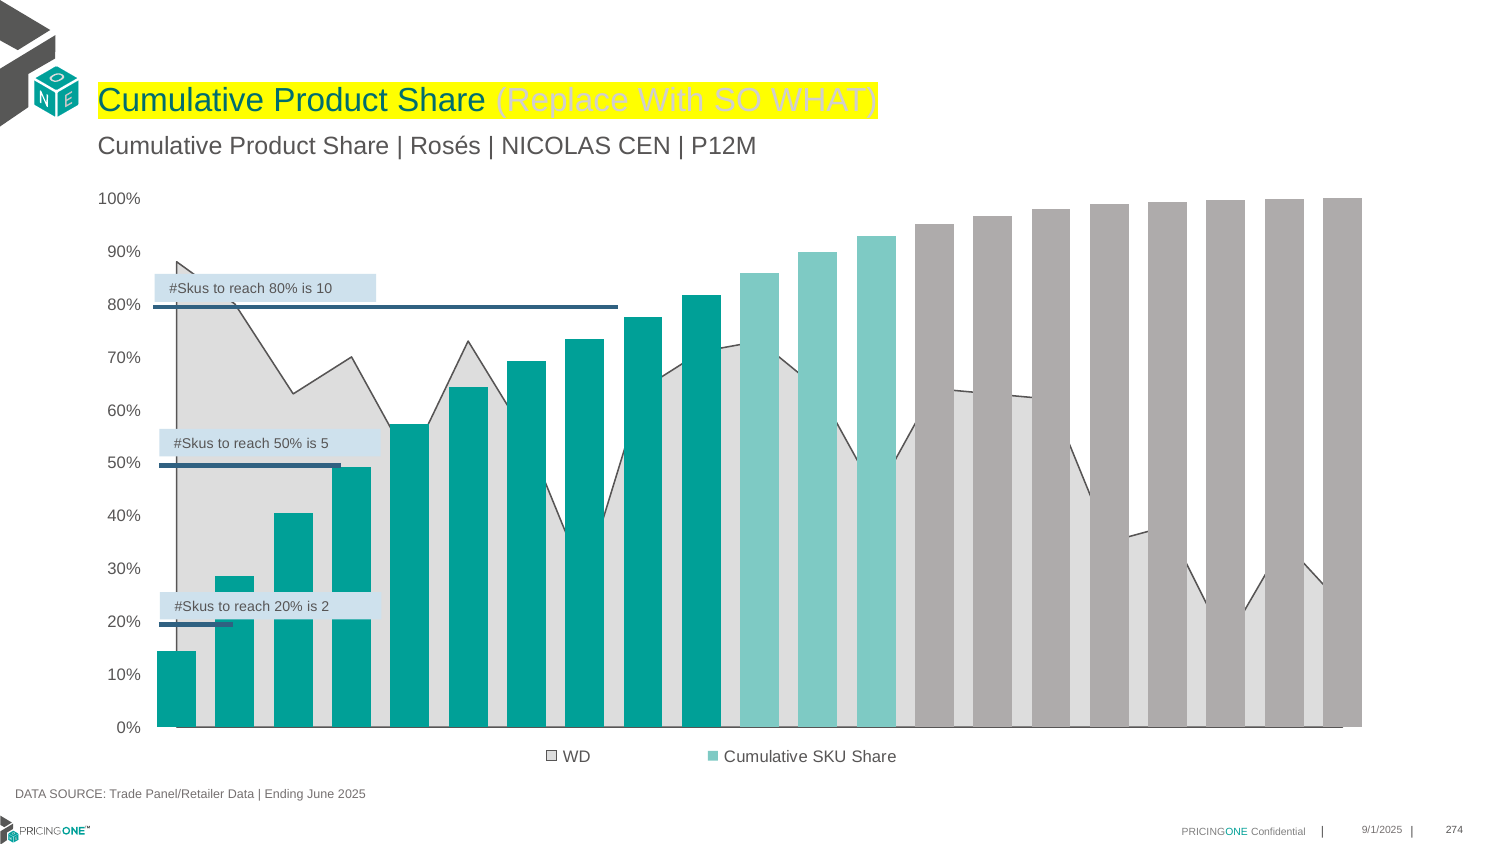

# Cumulative Product Share (Replace With SO WHAT)
Cumulative Product Share | Rosés | NICOLAS CEN | P12M

### Chart

| Category | WD | Cumulative SKU Share |
|---|---|---|
| Demoiselle | 0.88 | 0.14325235911623146 |
| Ruinart | 0.8 | 0.2860120513889415 |
| Laurent Per | 0.63 | 0.40493424792511457 |
| Deutz | 0.7 | 0.49198468943040125 |
| Ruinart | 0.5 | 0.5724788721719027 |
| Malard | 0.73 | 0.6435744874369954 |
| Pommery | 0.55 | 0.691817940652594 |
| Bollinger | 0.28 | 0.733884109599424 |
| Ruinart | 0.64 | 0.7758365861977489 |
| Besserat De | 0.71 | 0.8172206010535491 |
| Nicolas | 0.73 | 0.8578087694698147 |
| Deutz | 0.64 | 0.898207450638572 |
| Ruinart | 0.44 | 0.9286770000378974 |
| Nicolas Feu | 0.64 | 0.9504301360518437 |
| Nicolas | 0.63 | 0.9671808087315723 |
| Nicolas | 0.62 | 0.9805965058551559 |
| Besserat De | 0.35 | 0.9889339447455185 |
| Nicolas | 0.38 | 0.9936332284837229 |
| Nicolas | 0.16 | 0.99632394739834 |
| Henriot | 0.35 | 0.9984841020199339 |
| Demoiselle | 0.23 | 0.9999999999999998 |
#Skus to reach 80% is 10
#Skus to reach 50% is 5
#Skus to reach 20% is 2
DATA SOURCE: Trade Panel/Retailer Data | Ending June 2025

9/1/2025
274